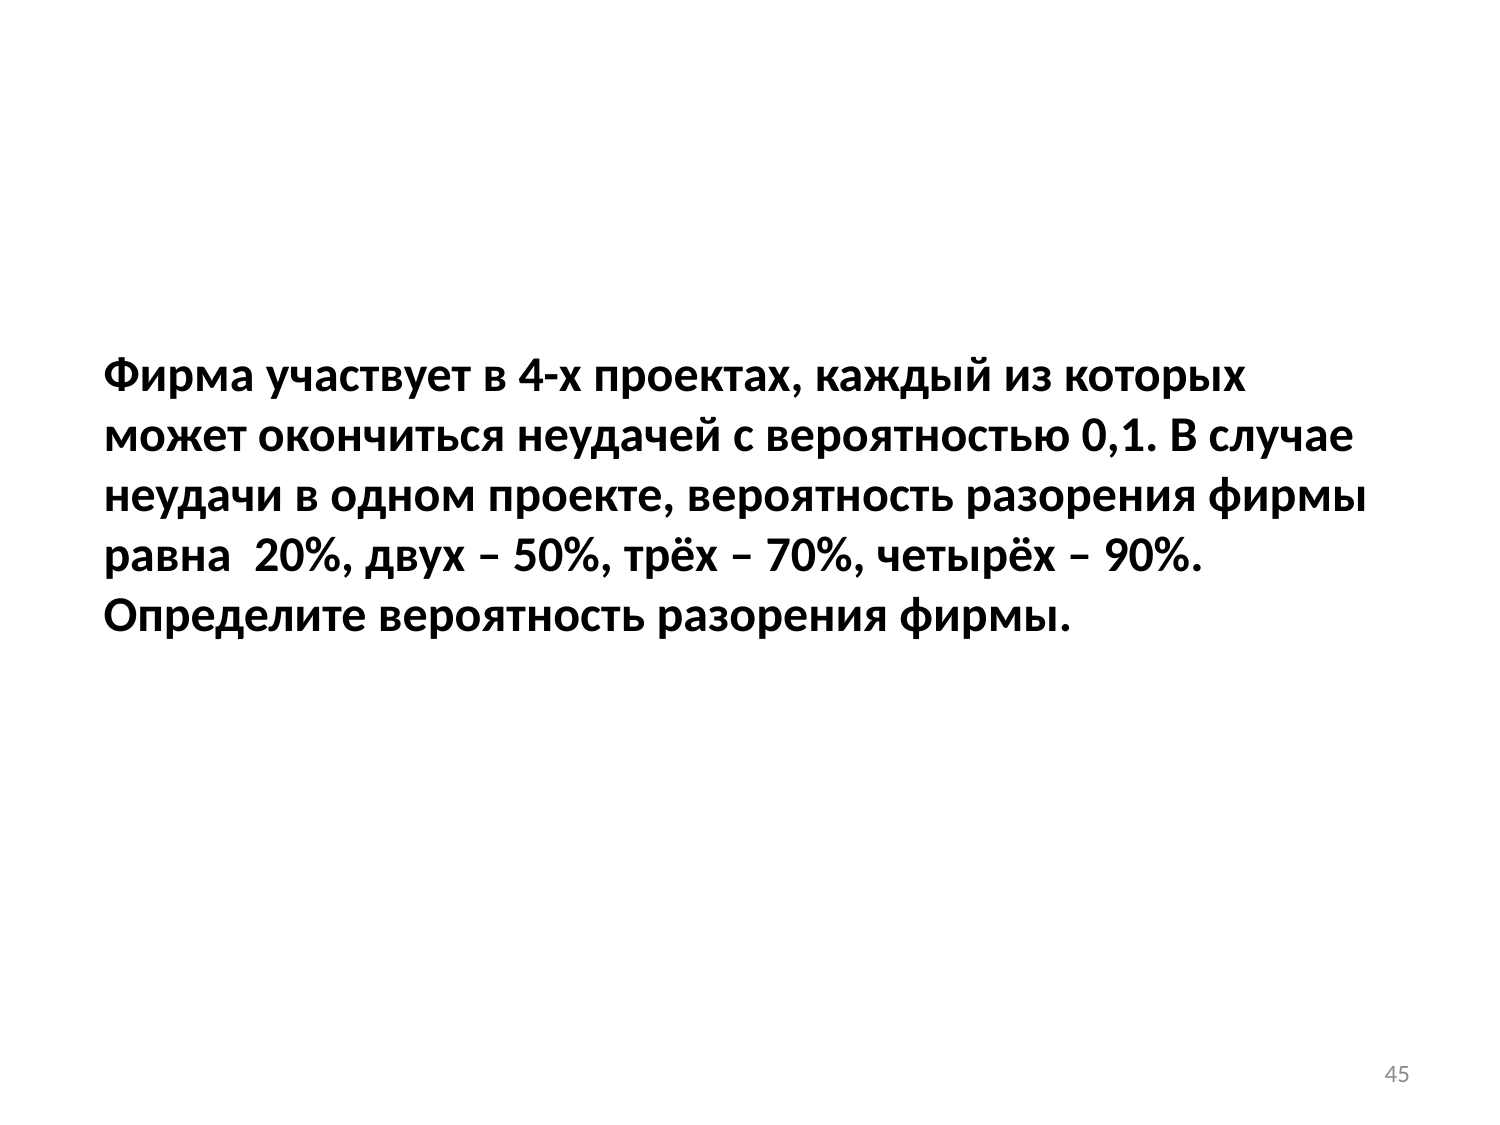

#
Фирма участвует в 4-х проектах, каждый из которых может окончиться неудачей с вероятностью 0,1. В случае неудачи в одном проекте, вероятность разорения фирмы равна  20%, двух – 50%, трёх – 70%, четырёх – 90%. Определите вероятность разорения фирмы.
45